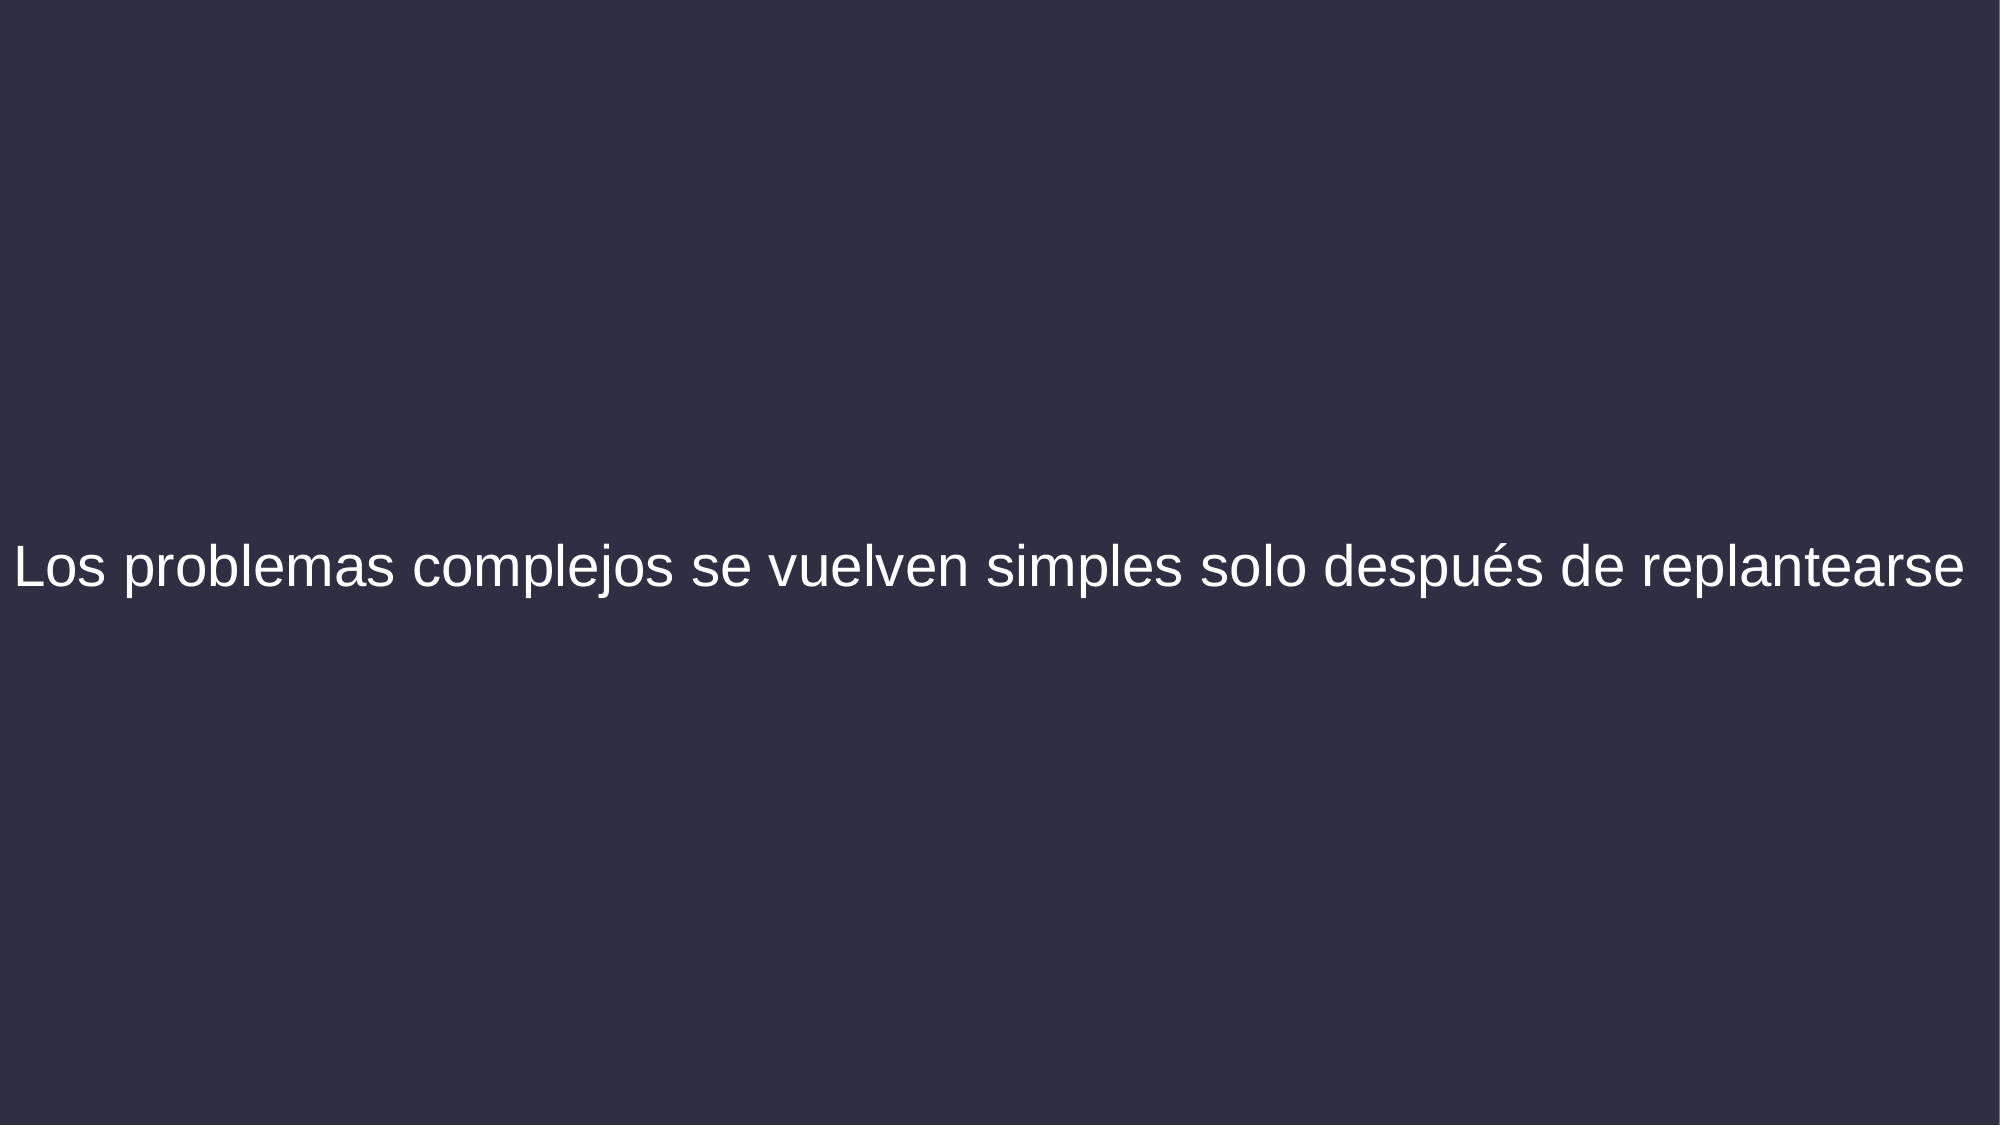

Los problemas complejos se vuelven simples solo después de replantearse